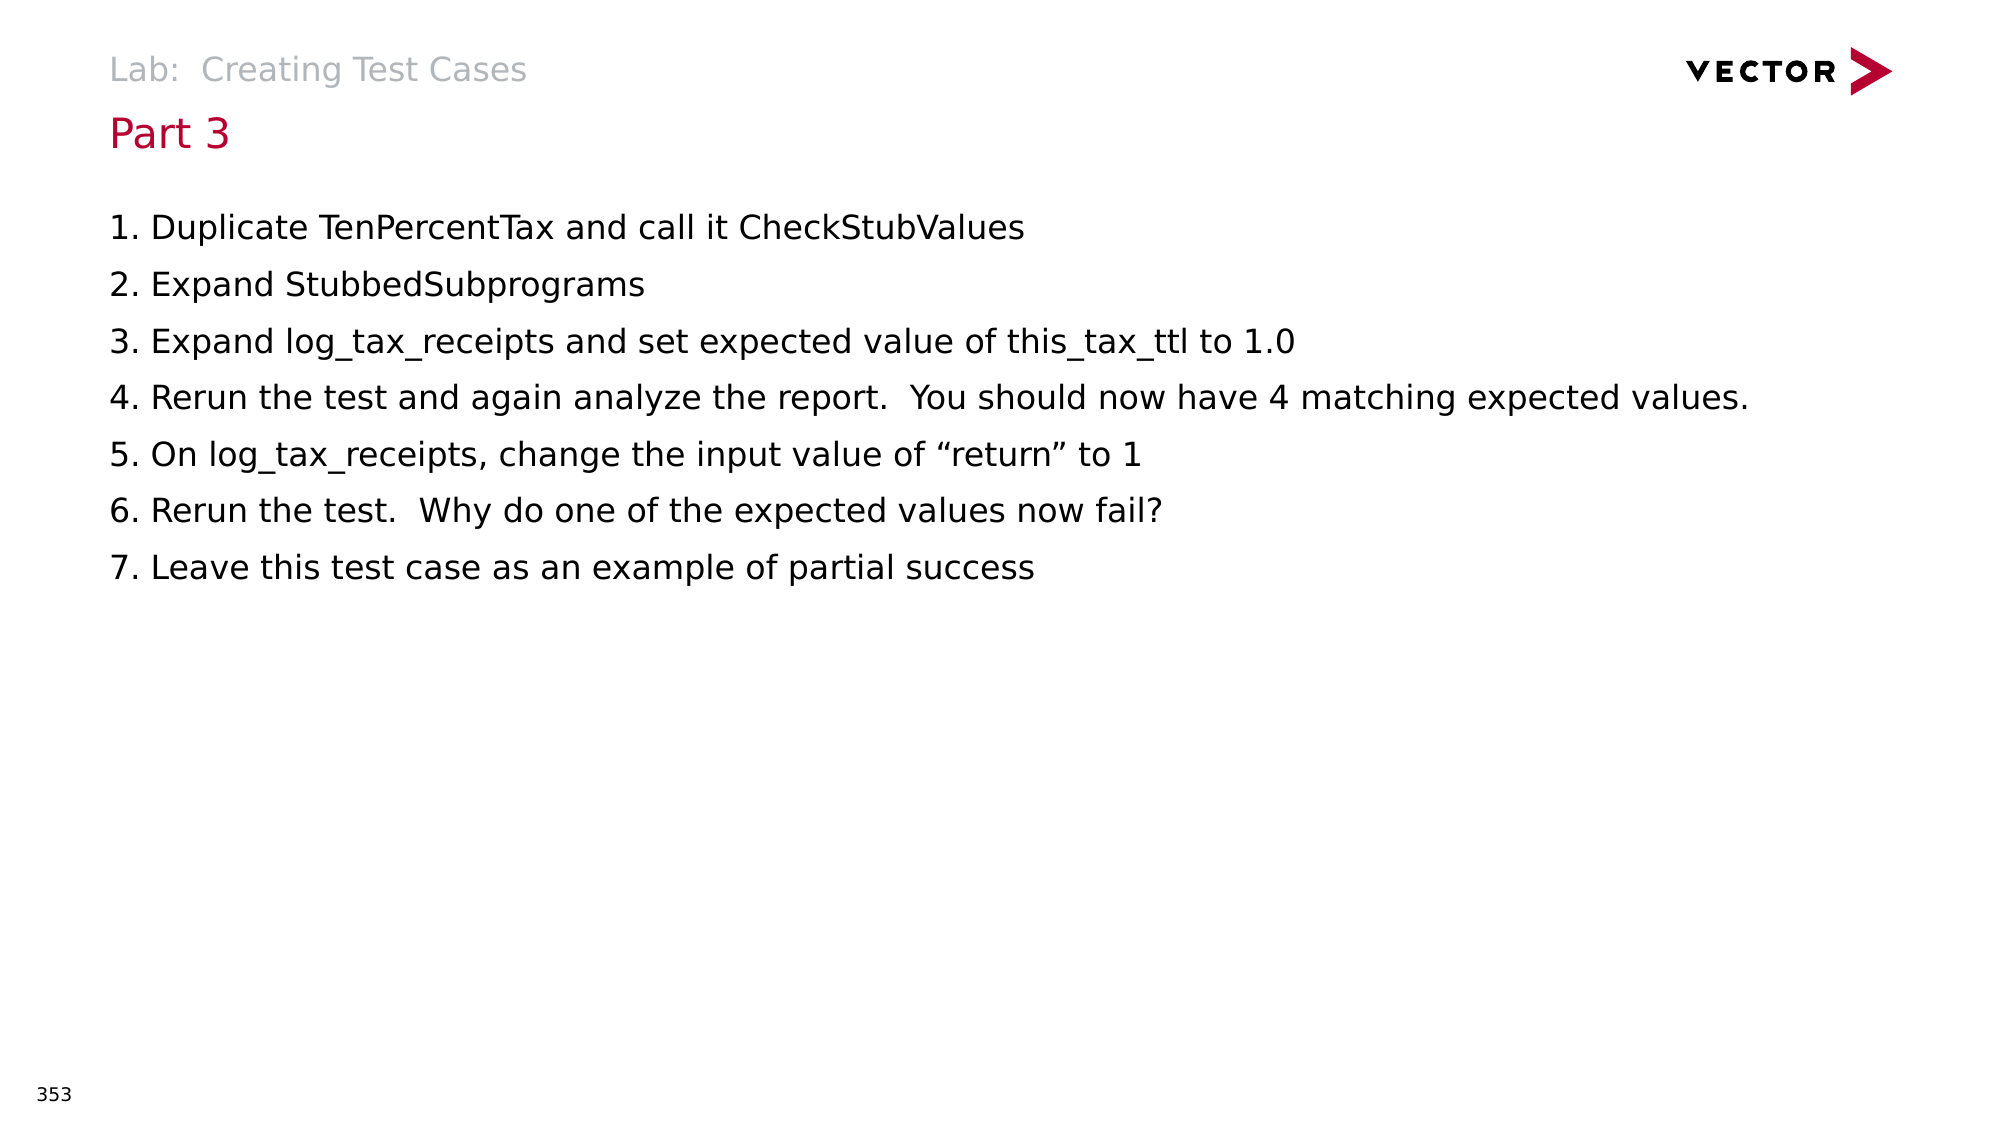

# Lab:  Creating Test Cases
Part 3
Duplicate TenPercentTax and call it CheckStubValues
Expand StubbedSubprograms
Expand log_tax_receipts and set expected value of this_tax_ttl to 1.0
Rerun the test and again analyze the report.  You should now have 4 matching expected values.
On log_tax_receipts, change the input value of “return” to 1
Rerun the test.  Why do one of the expected values now fail?
Leave this test case as an example of partial success